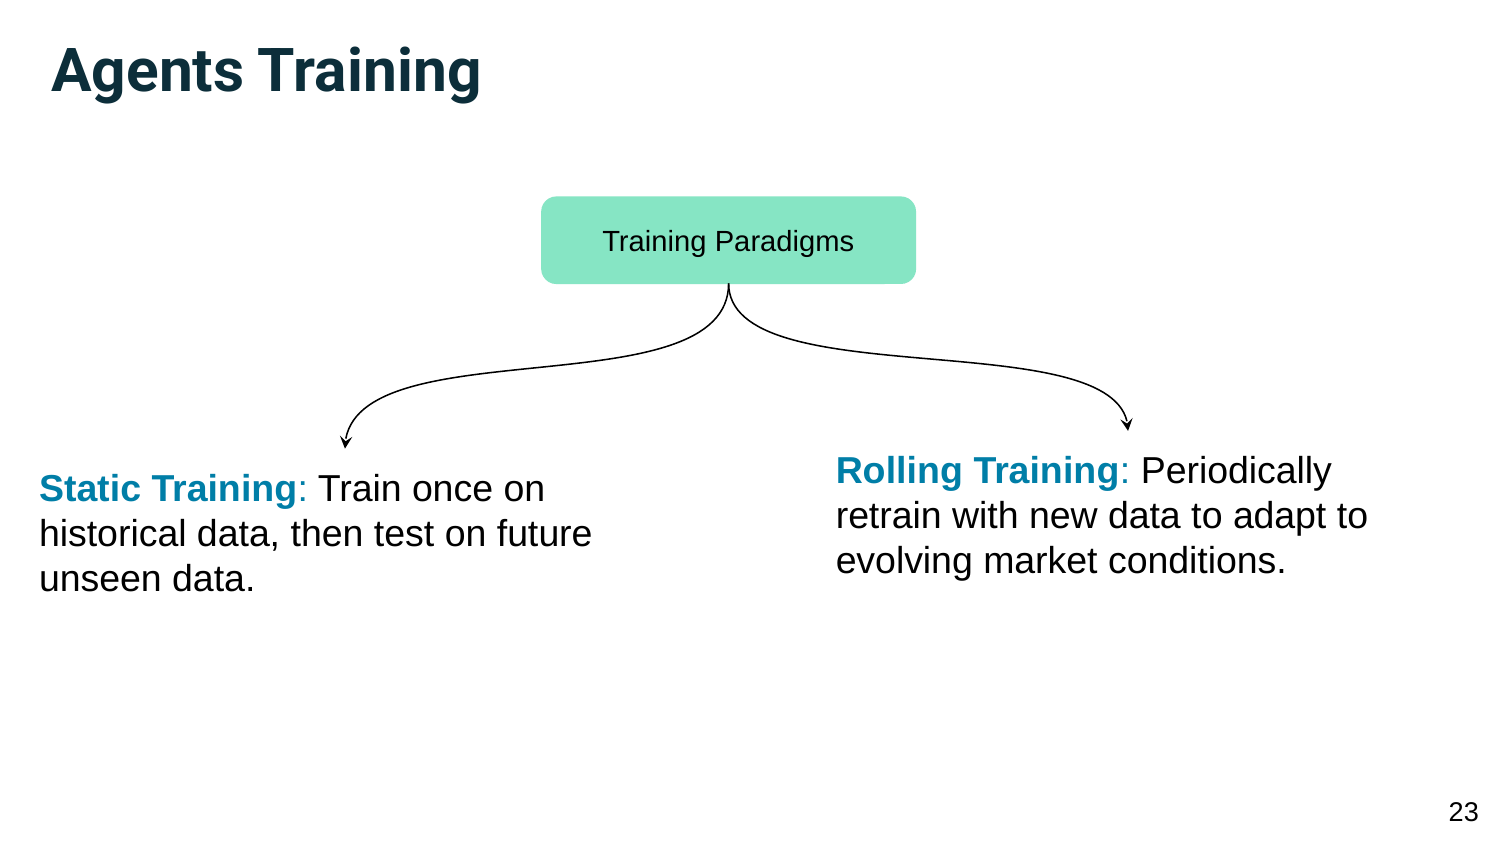

Agents Training

Training Paradigms
Rolling Training: Periodically retrain with new data to adapt to evolving market conditions.

Static Training: Train once on historical data, then test on future unseen data.
23